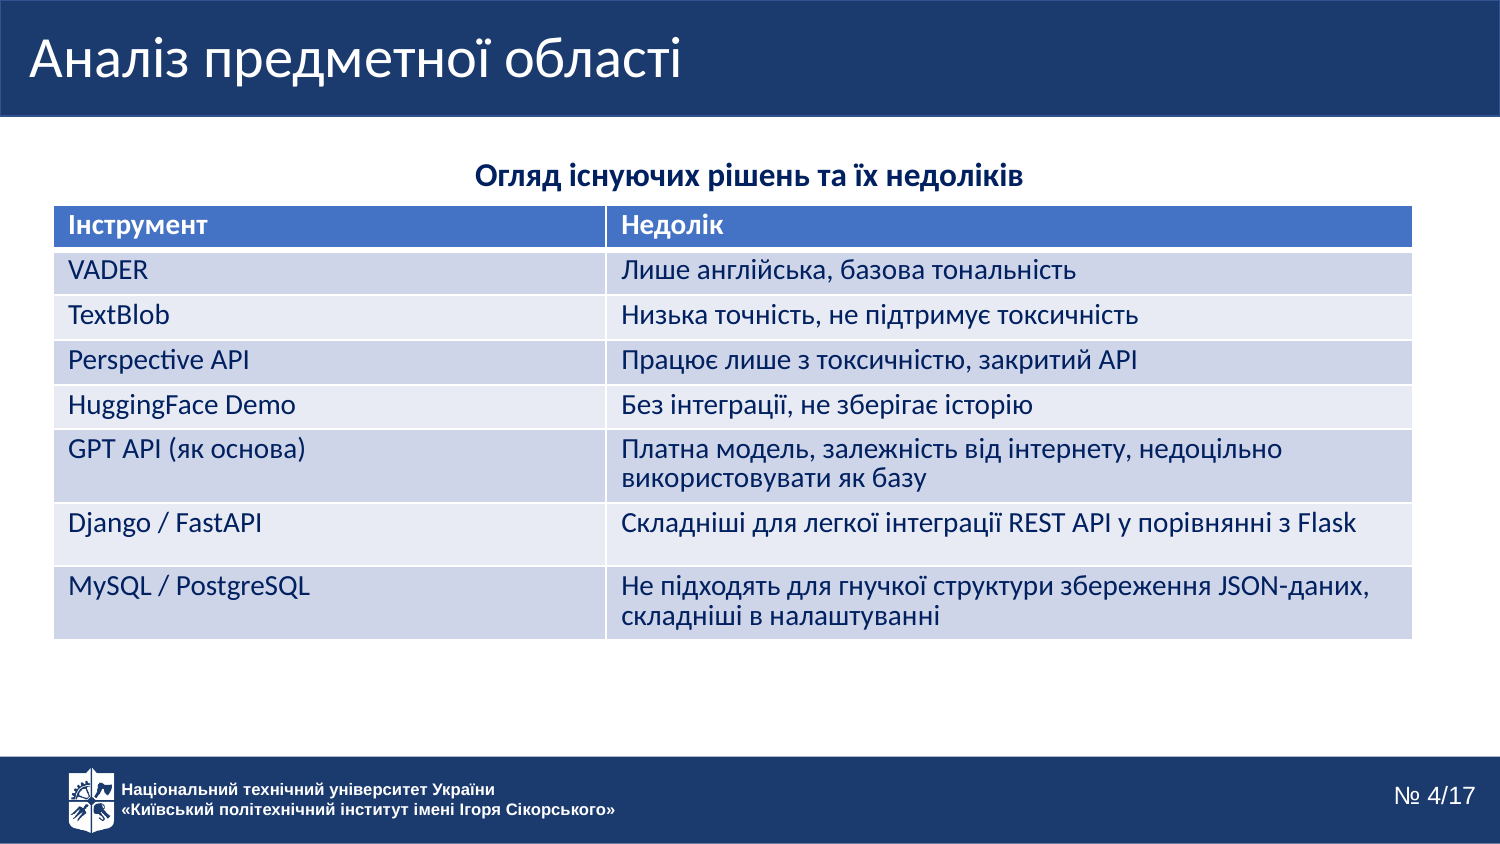

Аналіз предметної області
Огляд існуючих рішень та їх недоліків

| Інструмент | Недолік |
| --- | --- |
| VADER | Лише англійська, базова тональність |
| TextBlob | Низька точність, не підтримує токсичність |
| Perspective API | Працює лише з токсичністю, закритий API |
| HuggingFace Demo | Без інтеграції, не зберігає історію |
| GPT API (як основа) | Платна модель, залежність від інтернету, недоцільно використовувати як базу |
| Django / FastAPI | Складніші для легкої інтеграції REST API у порівнянні з Flask |
| MySQL / PostgreSQL | Не підходять для гнучкої структури збереження JSON-даних, складніші в налаштуванні |
№ 4/17